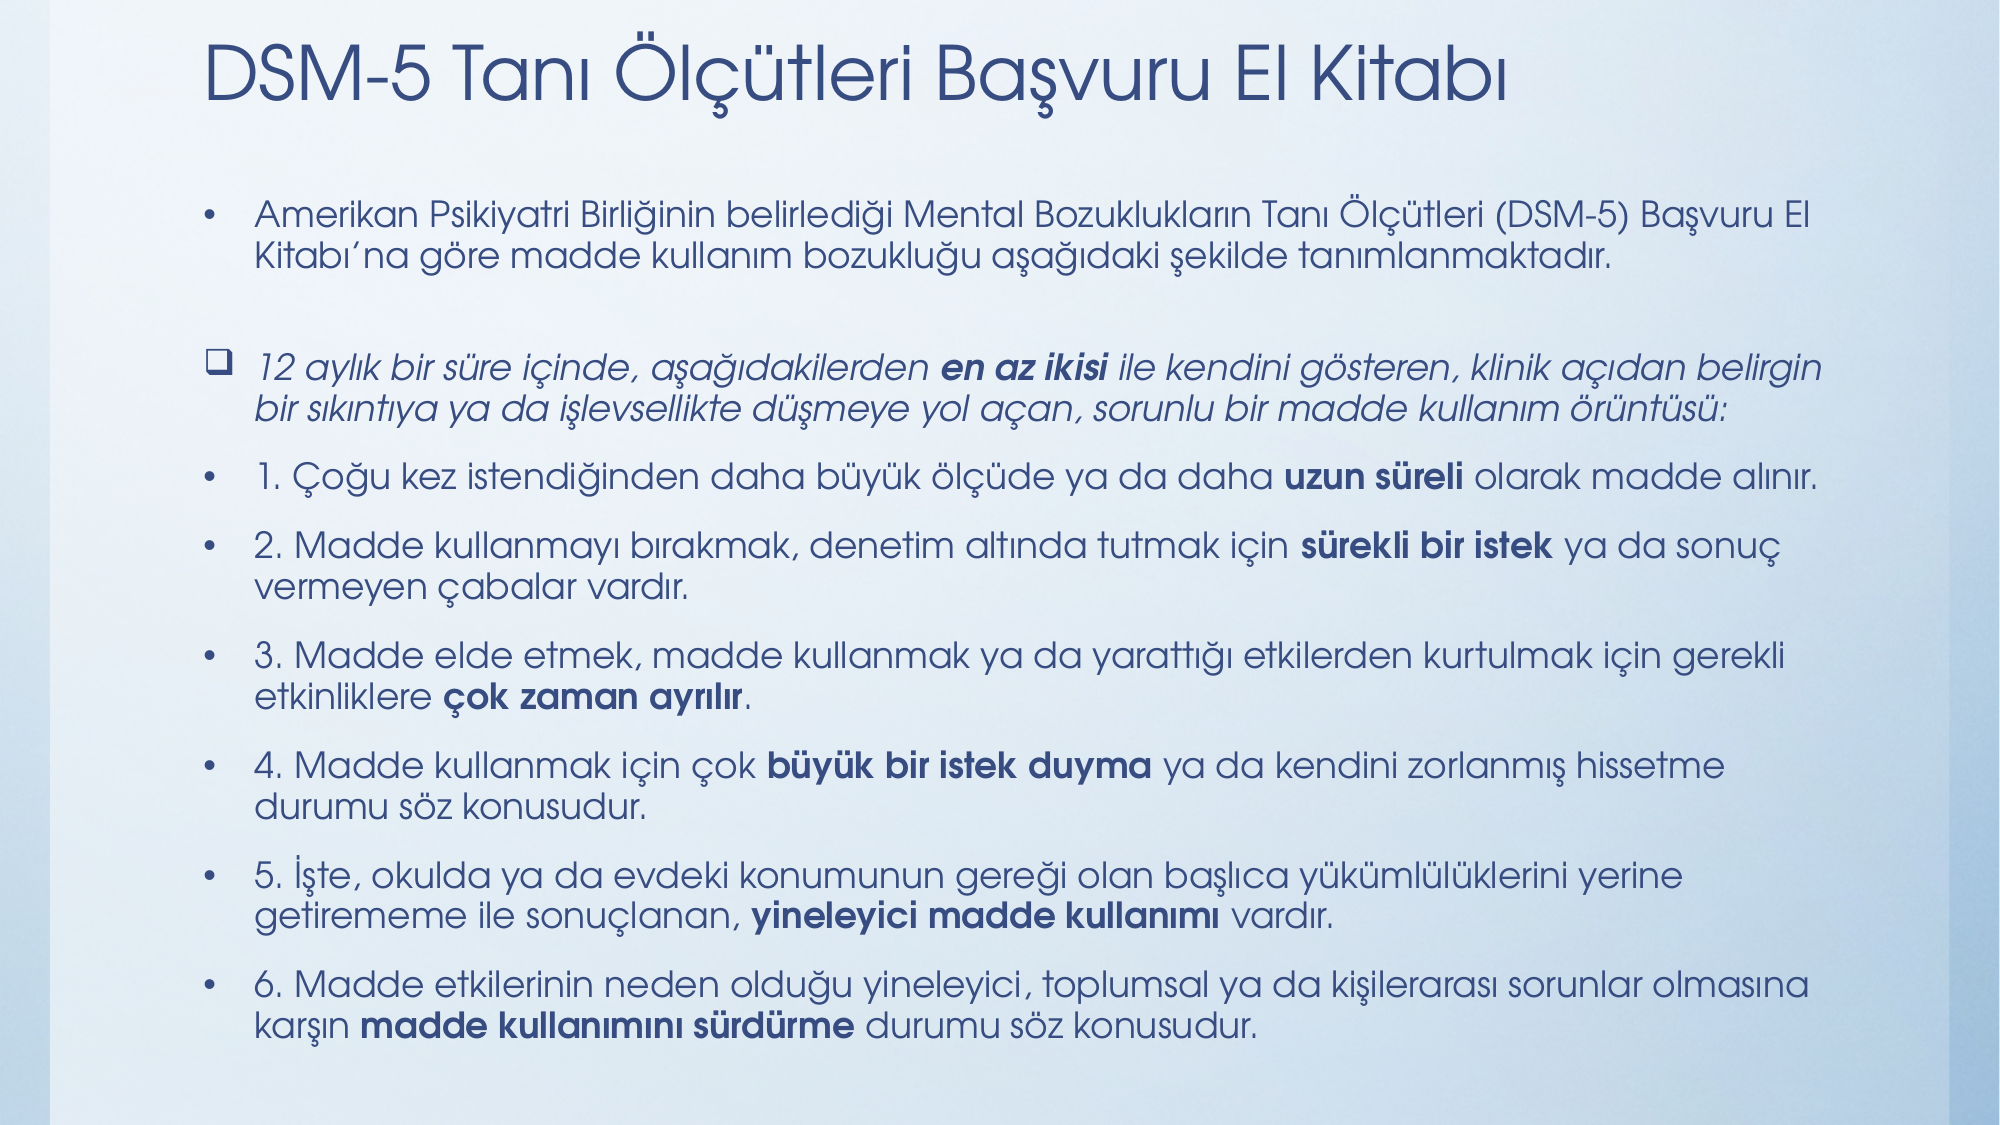

# DSM-5 Tanı Ölçütleri Başvuru El Kitabı
Amerikan Psikiyatri Birliğinin belirlediği Mental Bozuklukların Tanı Ölçütleri (DSM-5) Başvuru El Kitabı’na göre madde kullanım bozukluğu aşağıdaki şekilde tanımlanmaktadır.
12 aylık bir süre içinde, aşağıdakilerden en az ikisi ile kendini gösteren, klinik açıdan belirgin bir sıkıntıya ya da işlevsellikte düşmeye yol açan, sorunlu bir madde kullanım örüntüsü:
1. Çoğu kez istendiğinden daha büyük ölçüde ya da daha uzun süreli olarak madde alınır.
2. Madde kullanmayı bırakmak, denetim altında tutmak için sürekli bir istek ya da sonuç vermeyen çabalar vardır.
3. Madde elde etmek, madde kullanmak ya da yarattığı etkilerden kurtulmak için gerekli etkinliklere çok zaman ayrılır.
4. Madde kullanmak için çok büyük bir istek duyma ya da kendini zorlanmış hissetme durumu söz konusudur.
5. İşte, okulda ya da evdeki konumunun gereği olan başlıca yükümlülüklerini yerine getirememe ile sonuçlanan, yineleyici madde kullanımı vardır.
6. Madde etkilerinin neden olduğu yineleyici, toplumsal ya da kişilerarası sorunlar olmasına karşın madde kullanımını sürdürme durumu söz konusudur.